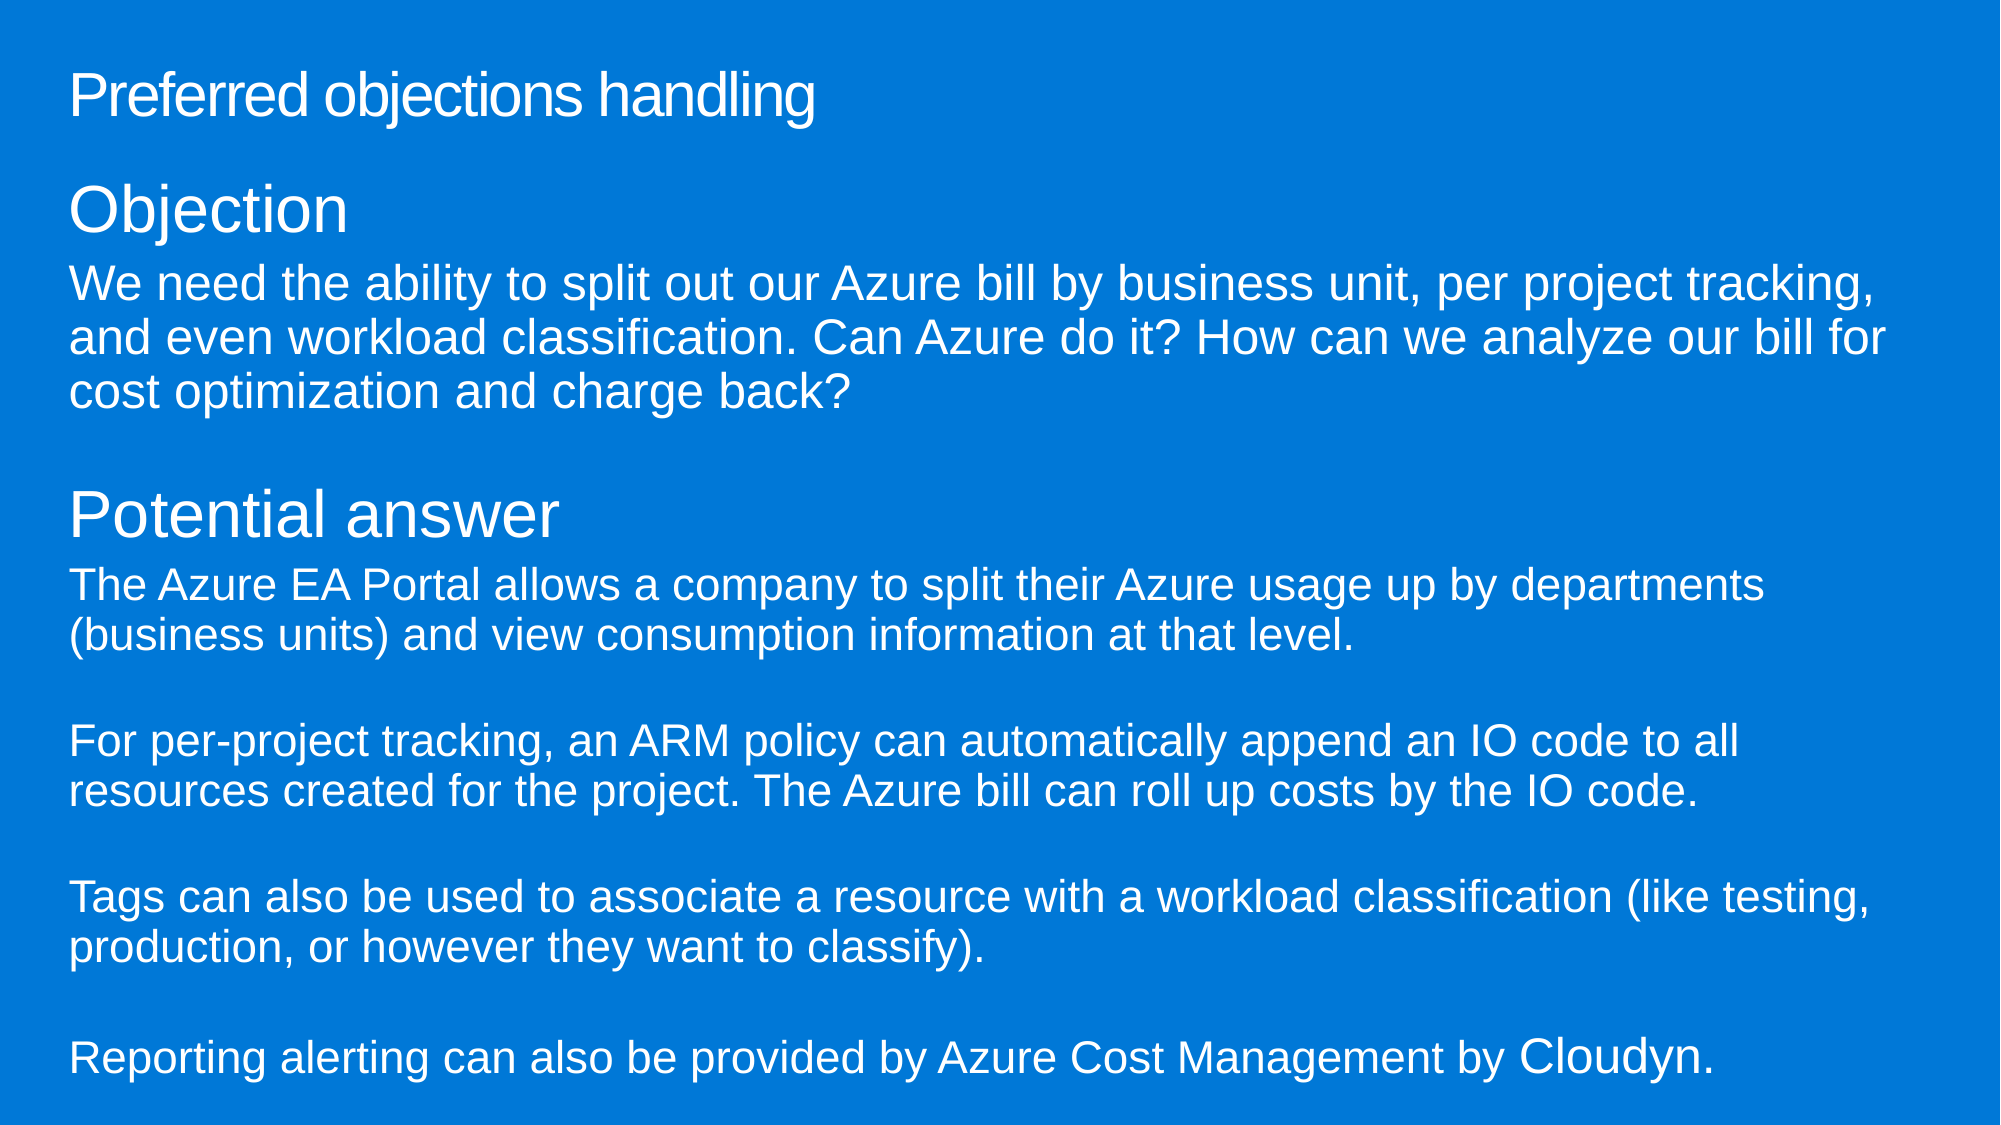

# Preferred objections handling
Objection
We need the ability to split out our Azure bill by business unit, per project tracking, and even workload classification. Can Azure do it? How can we analyze our bill for cost optimization and charge back?

Potential answer
The Azure EA Portal allows a company to split their Azure usage up by departments (business units) and view consumption information at that level.

For per-project tracking, an ARM policy can automatically append an IO code to all resources created for the project. The Azure bill can roll up costs by the IO code.

Tags can also be used to associate a resource with a workload classification (like testing, production, or however they want to classify).

Reporting alerting can also be provided by Azure Cost Management by Cloudyn.